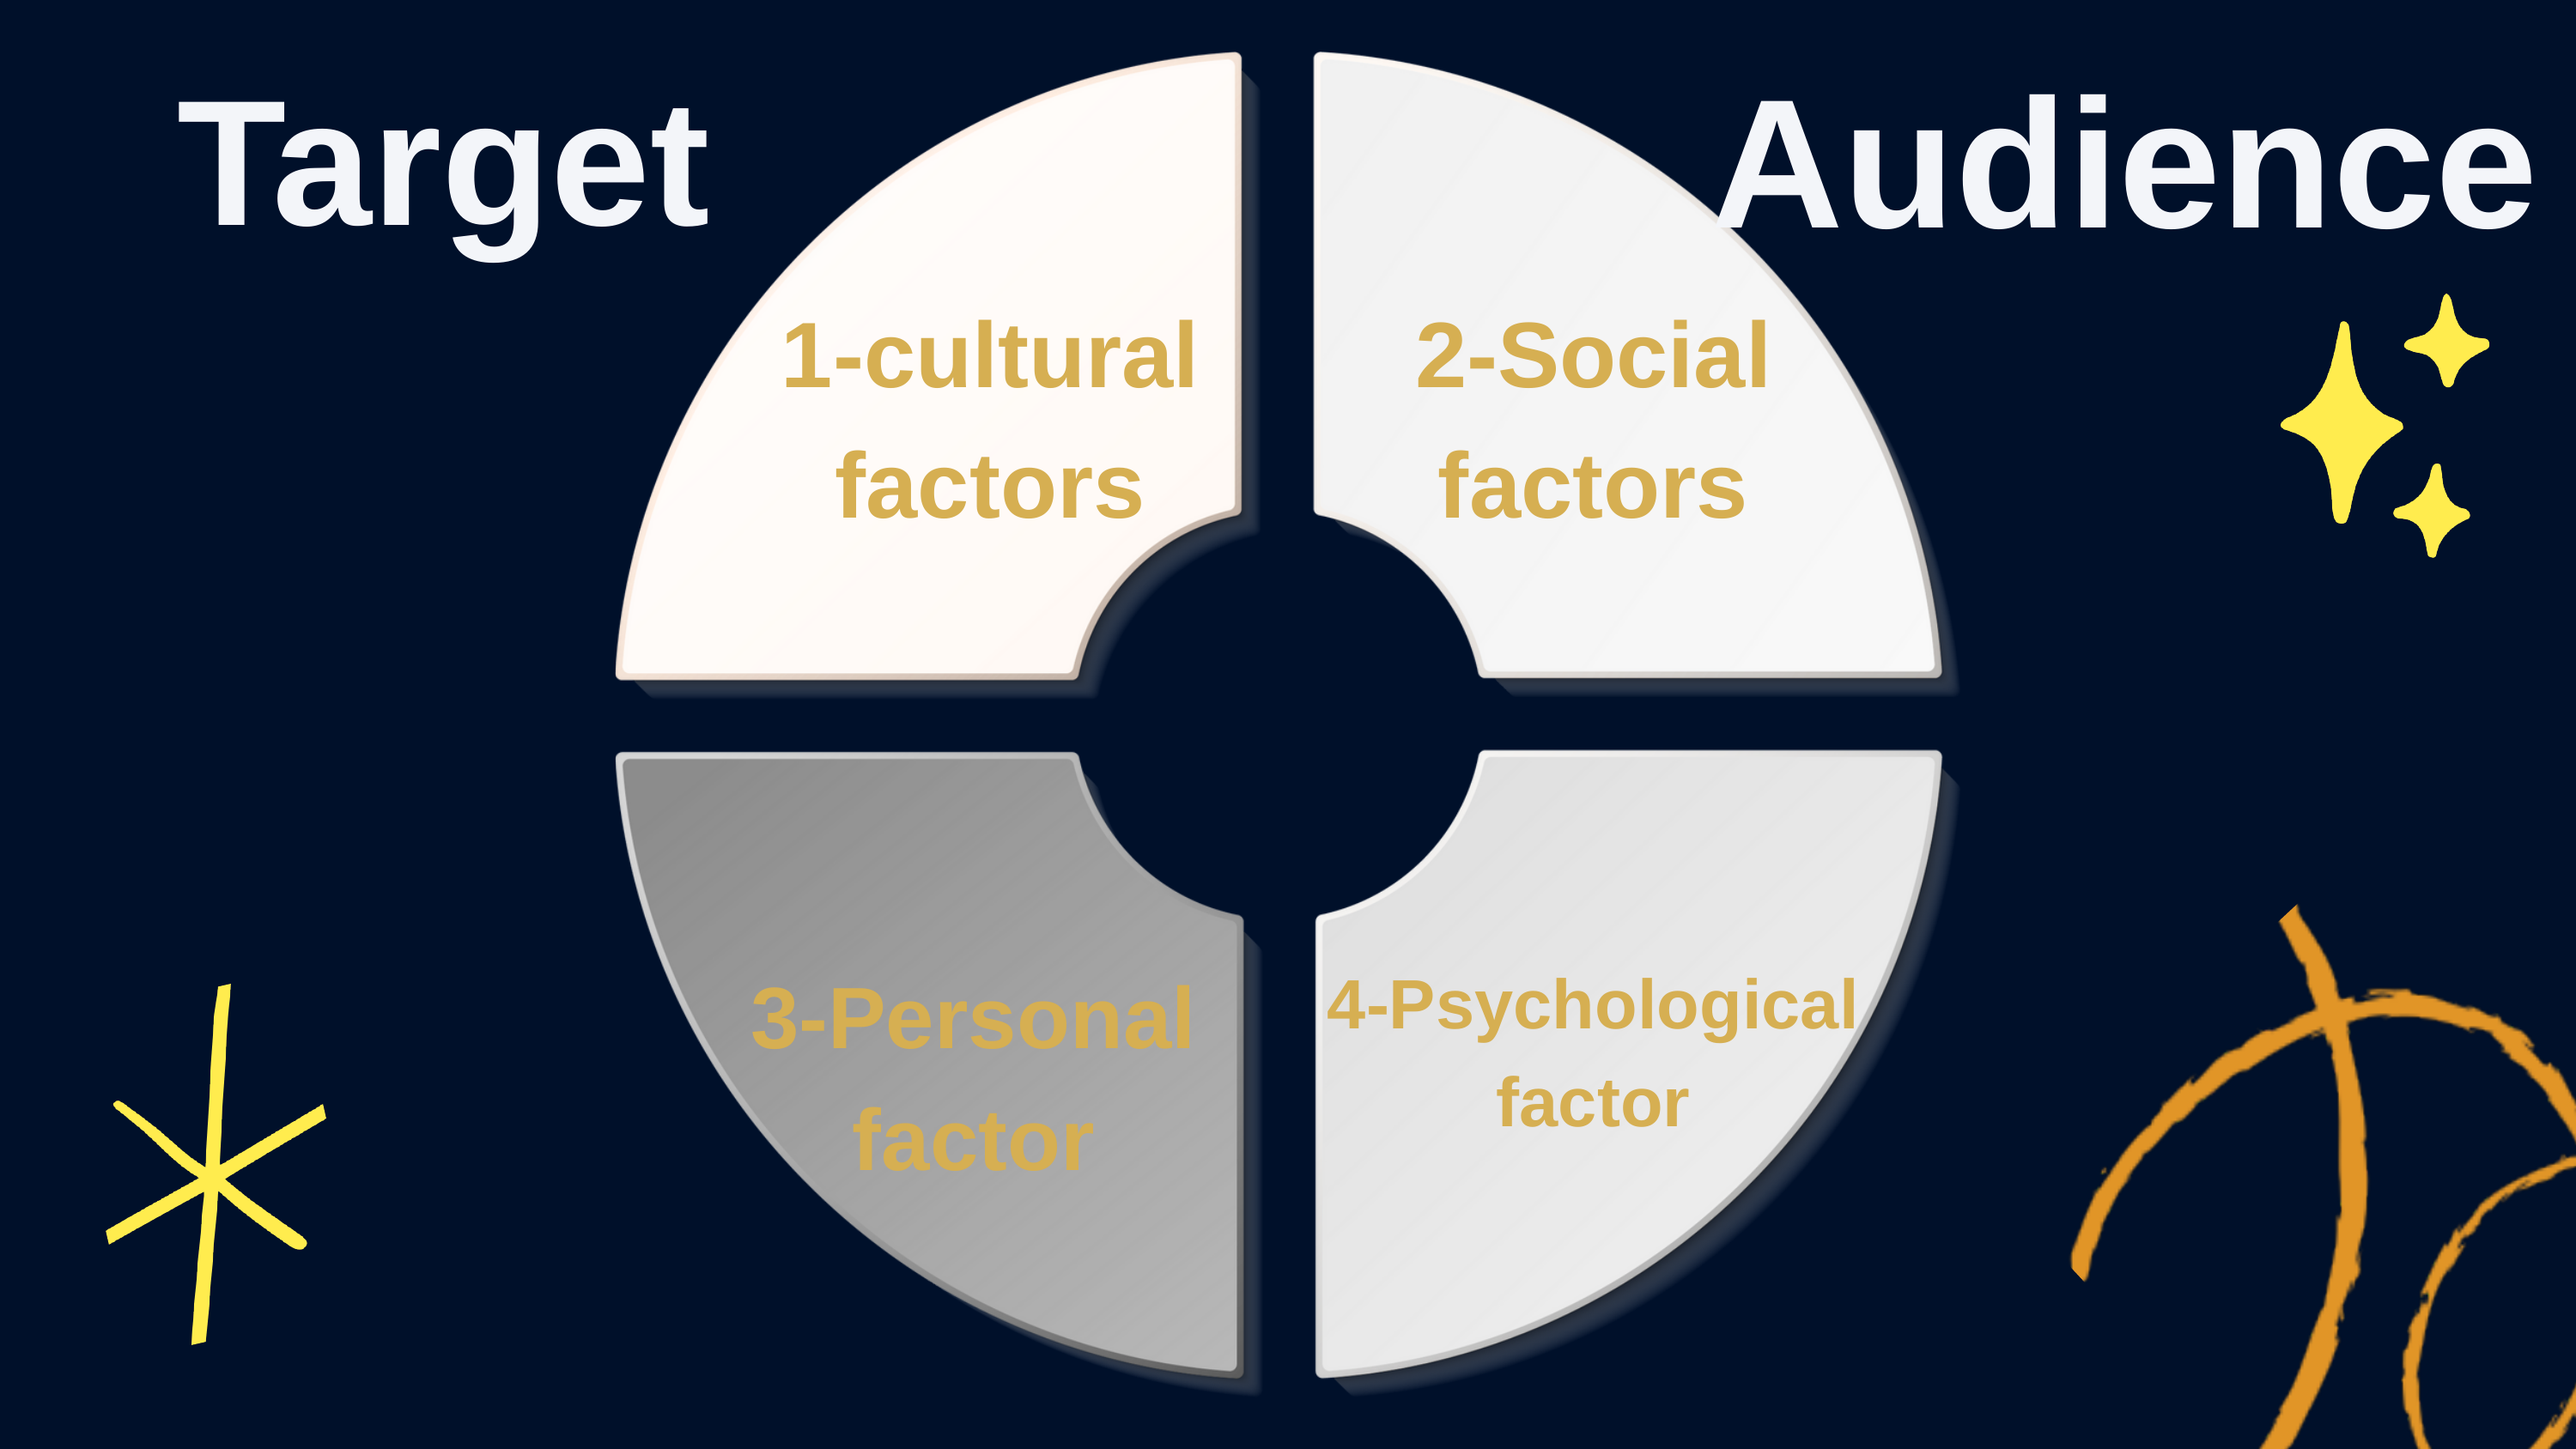

Audience
Target

1-cultural factors
2-Social factors

3-Personal factor
4-Psychological factor